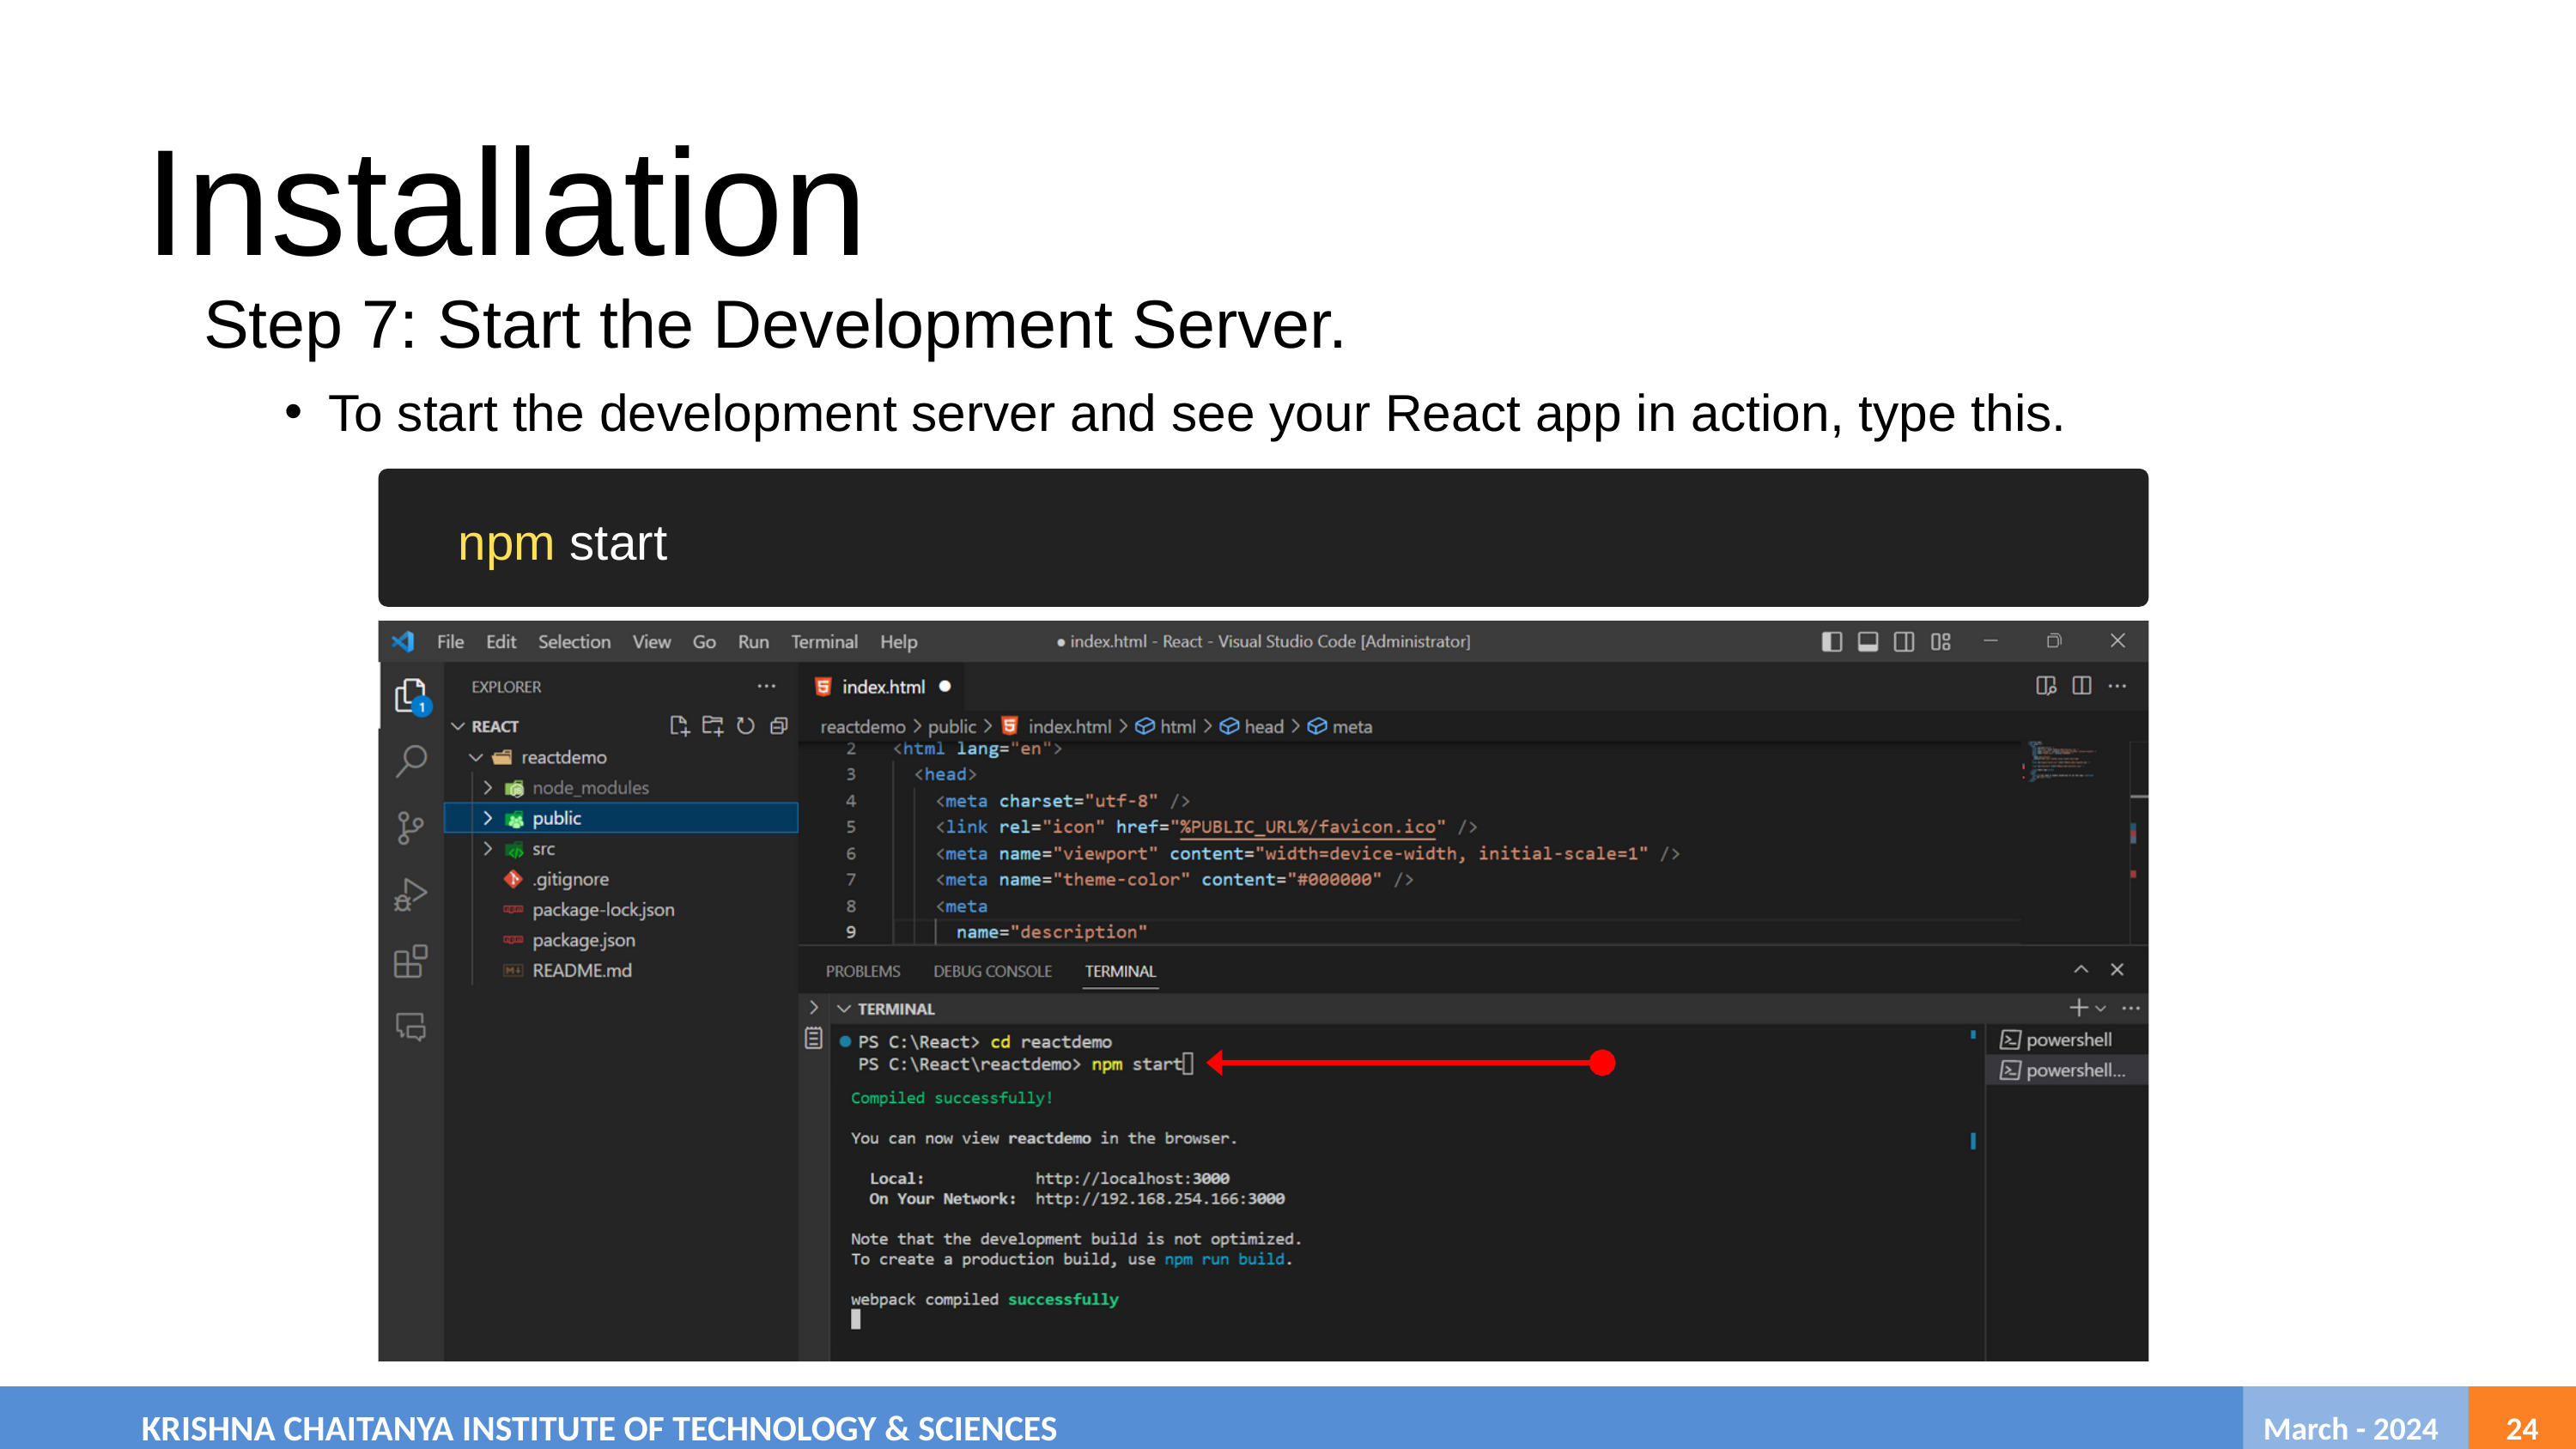

Installation
Step 7: Start the Development Server.
To start the development server and see your React app in action, type this.

npm start

	KRISHNA CHAITANYA INSTITUTE OF TECHNOLOGY & SCIENCES
 March - 2024
24